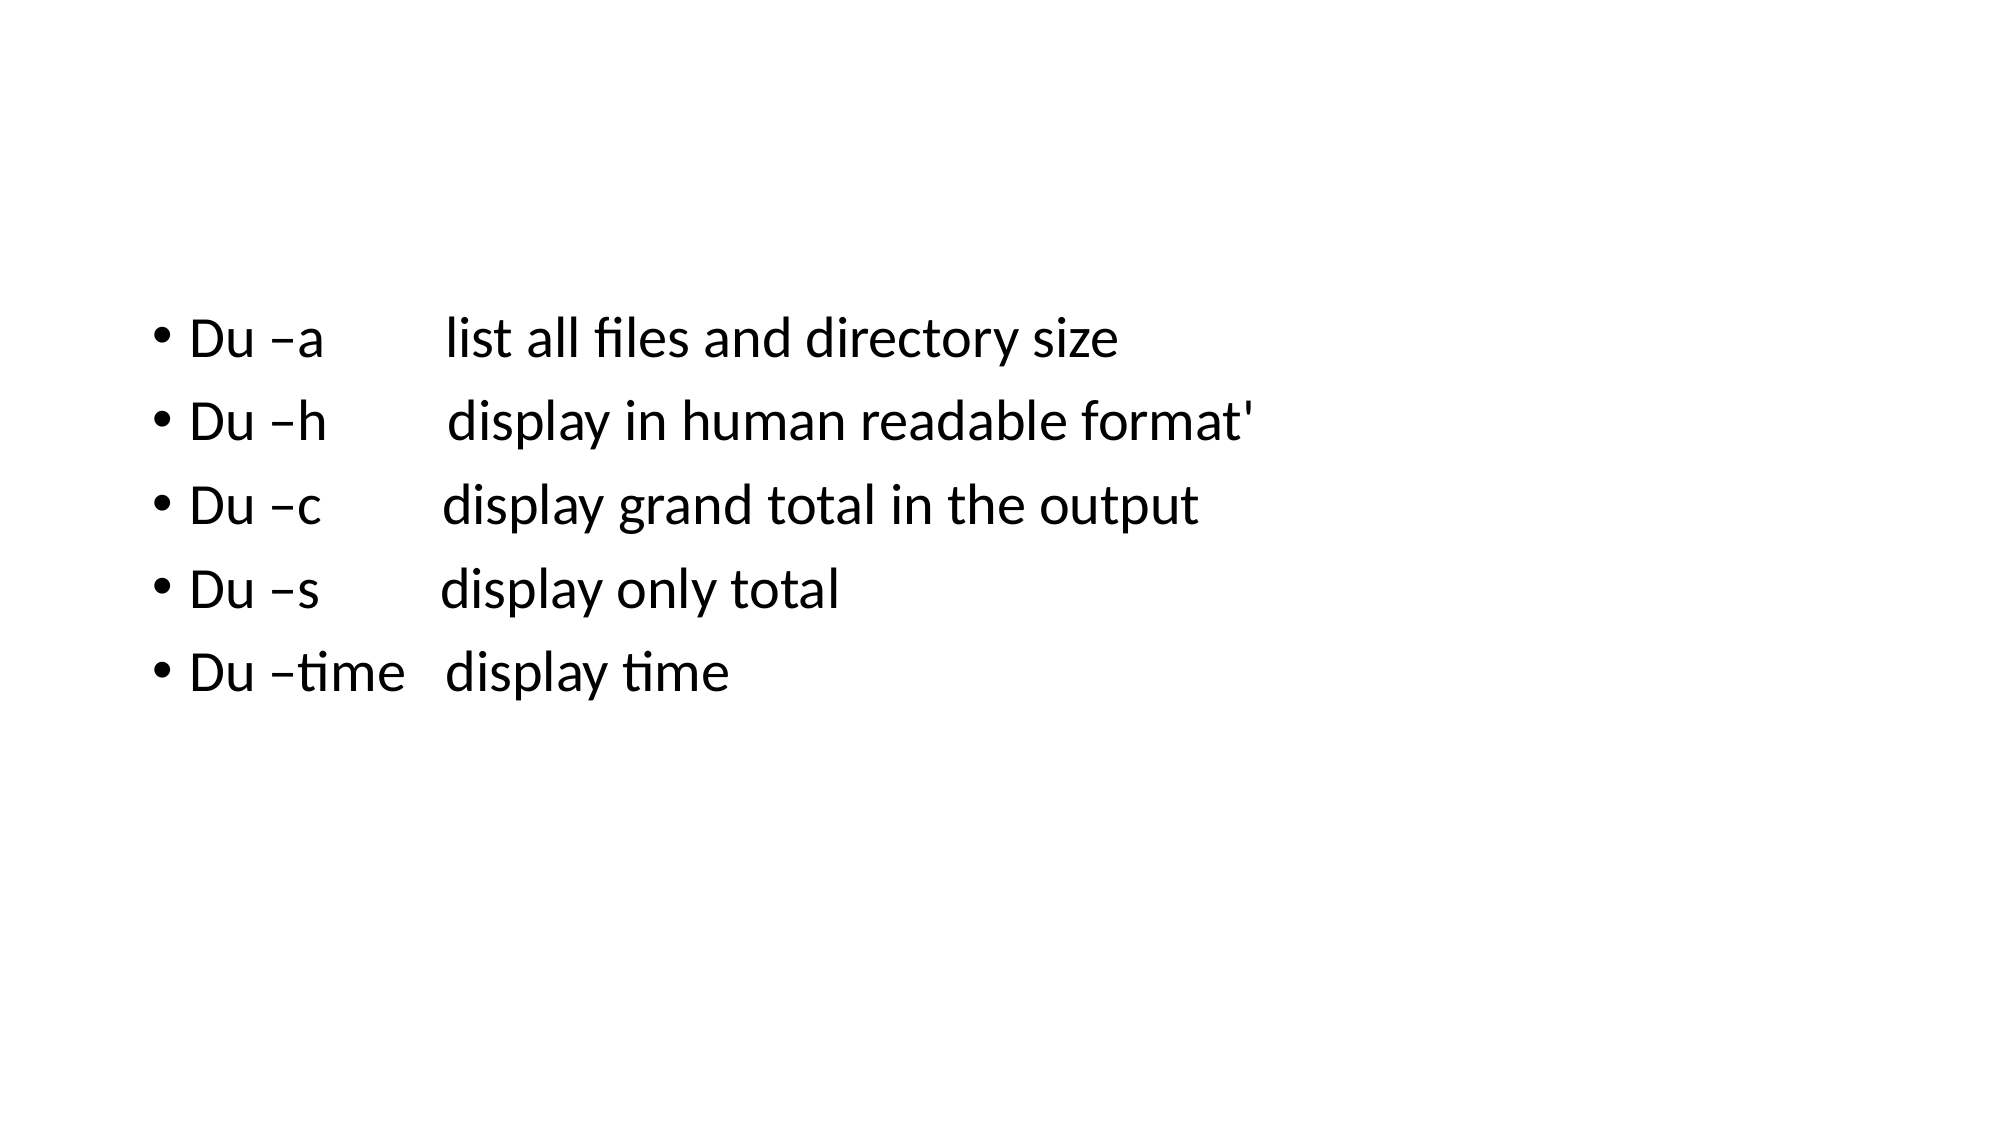

Du –a         list all files and directory size
Du –h         display in human readable format'
Du –c         display grand total in the output
Du –s         display only total
Du –time   display time